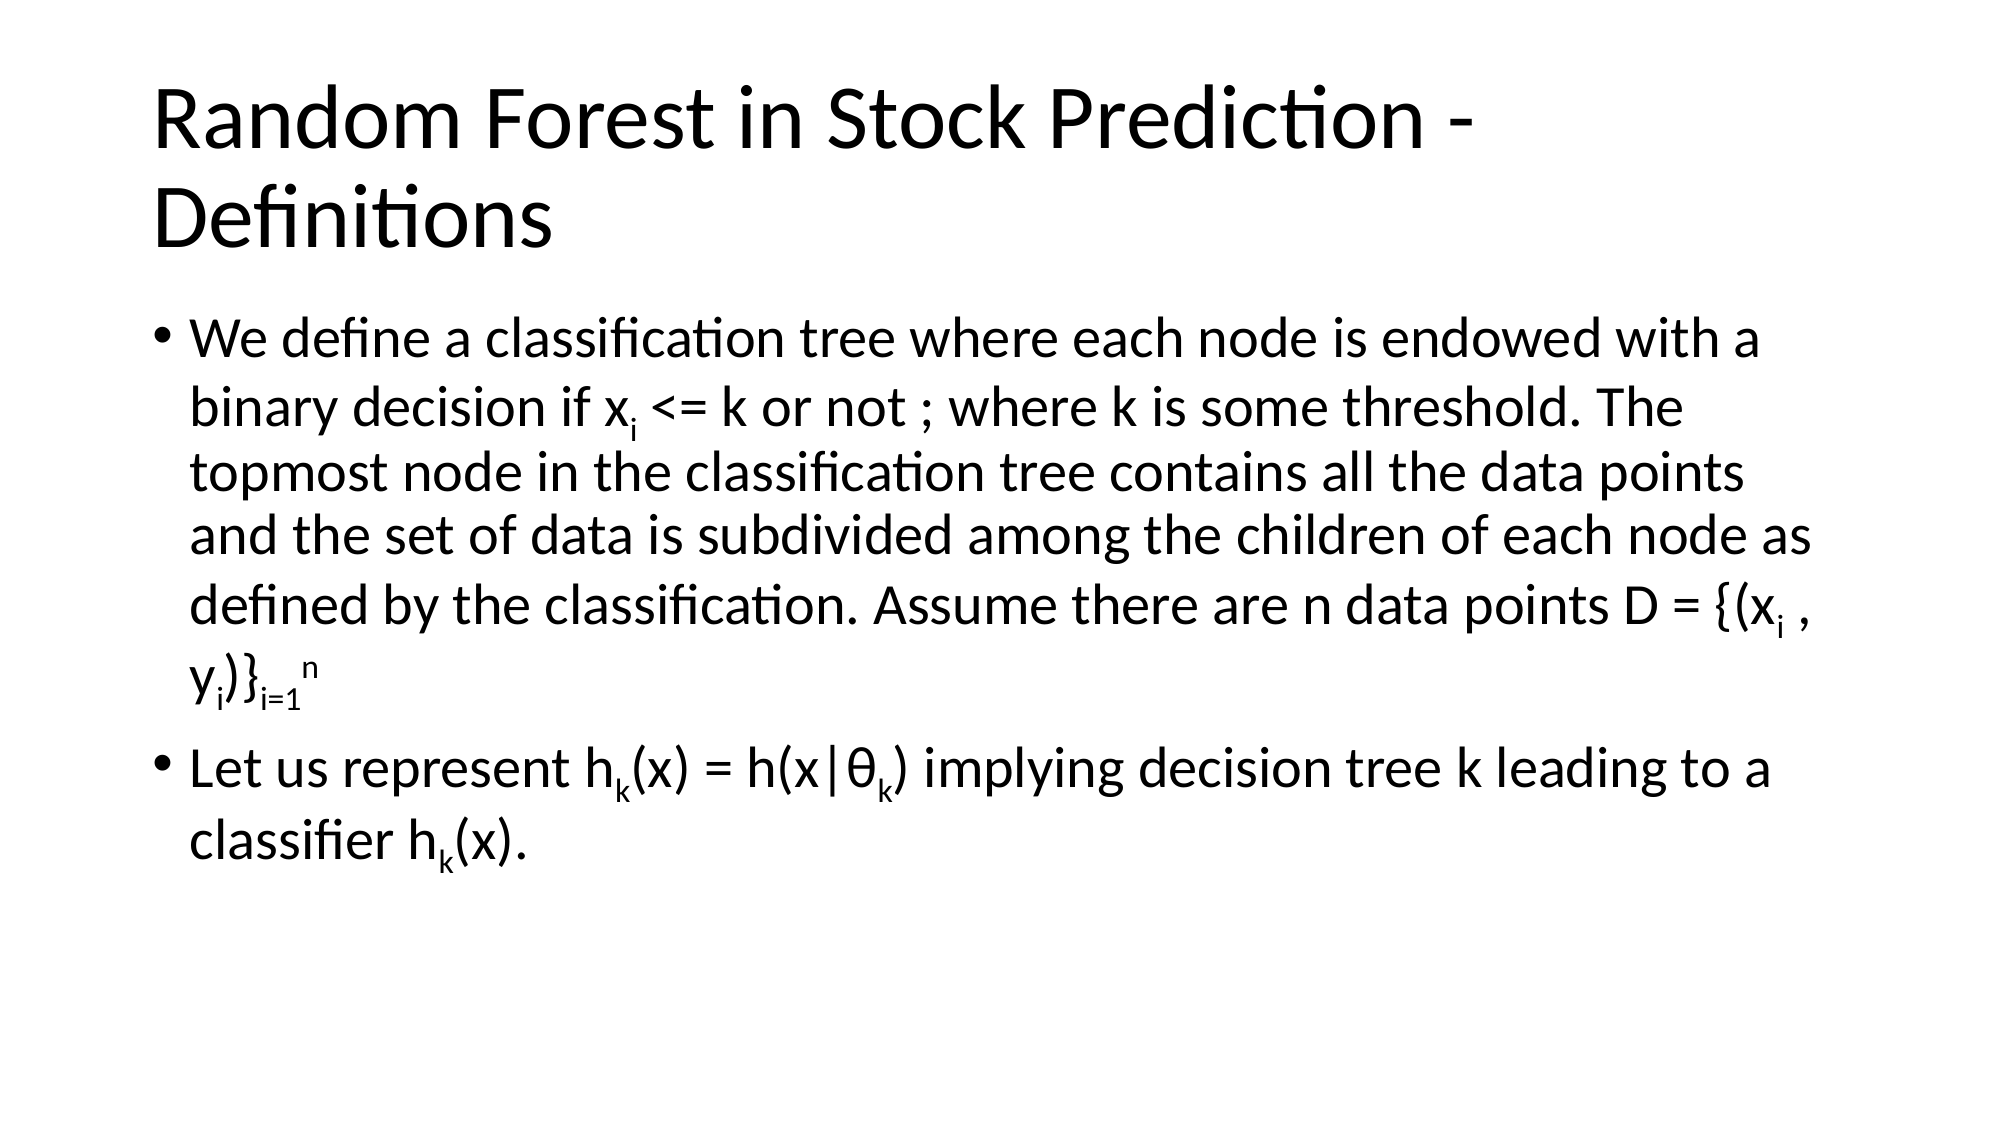

# Random Forest in Stock Prediction - Definitions
We define a classification tree where each node is endowed with a binary decision if xi <= k or not ; where k is some threshold. The topmost node in the classification tree contains all the data points and the set of data is subdivided among the children of each node as defined by the classification. Assume there are n data points D = {(xi , yi)}i=1n
Let us represent hk(x) = h(x|θk) implying decision tree k leading to a classifier hk(x).